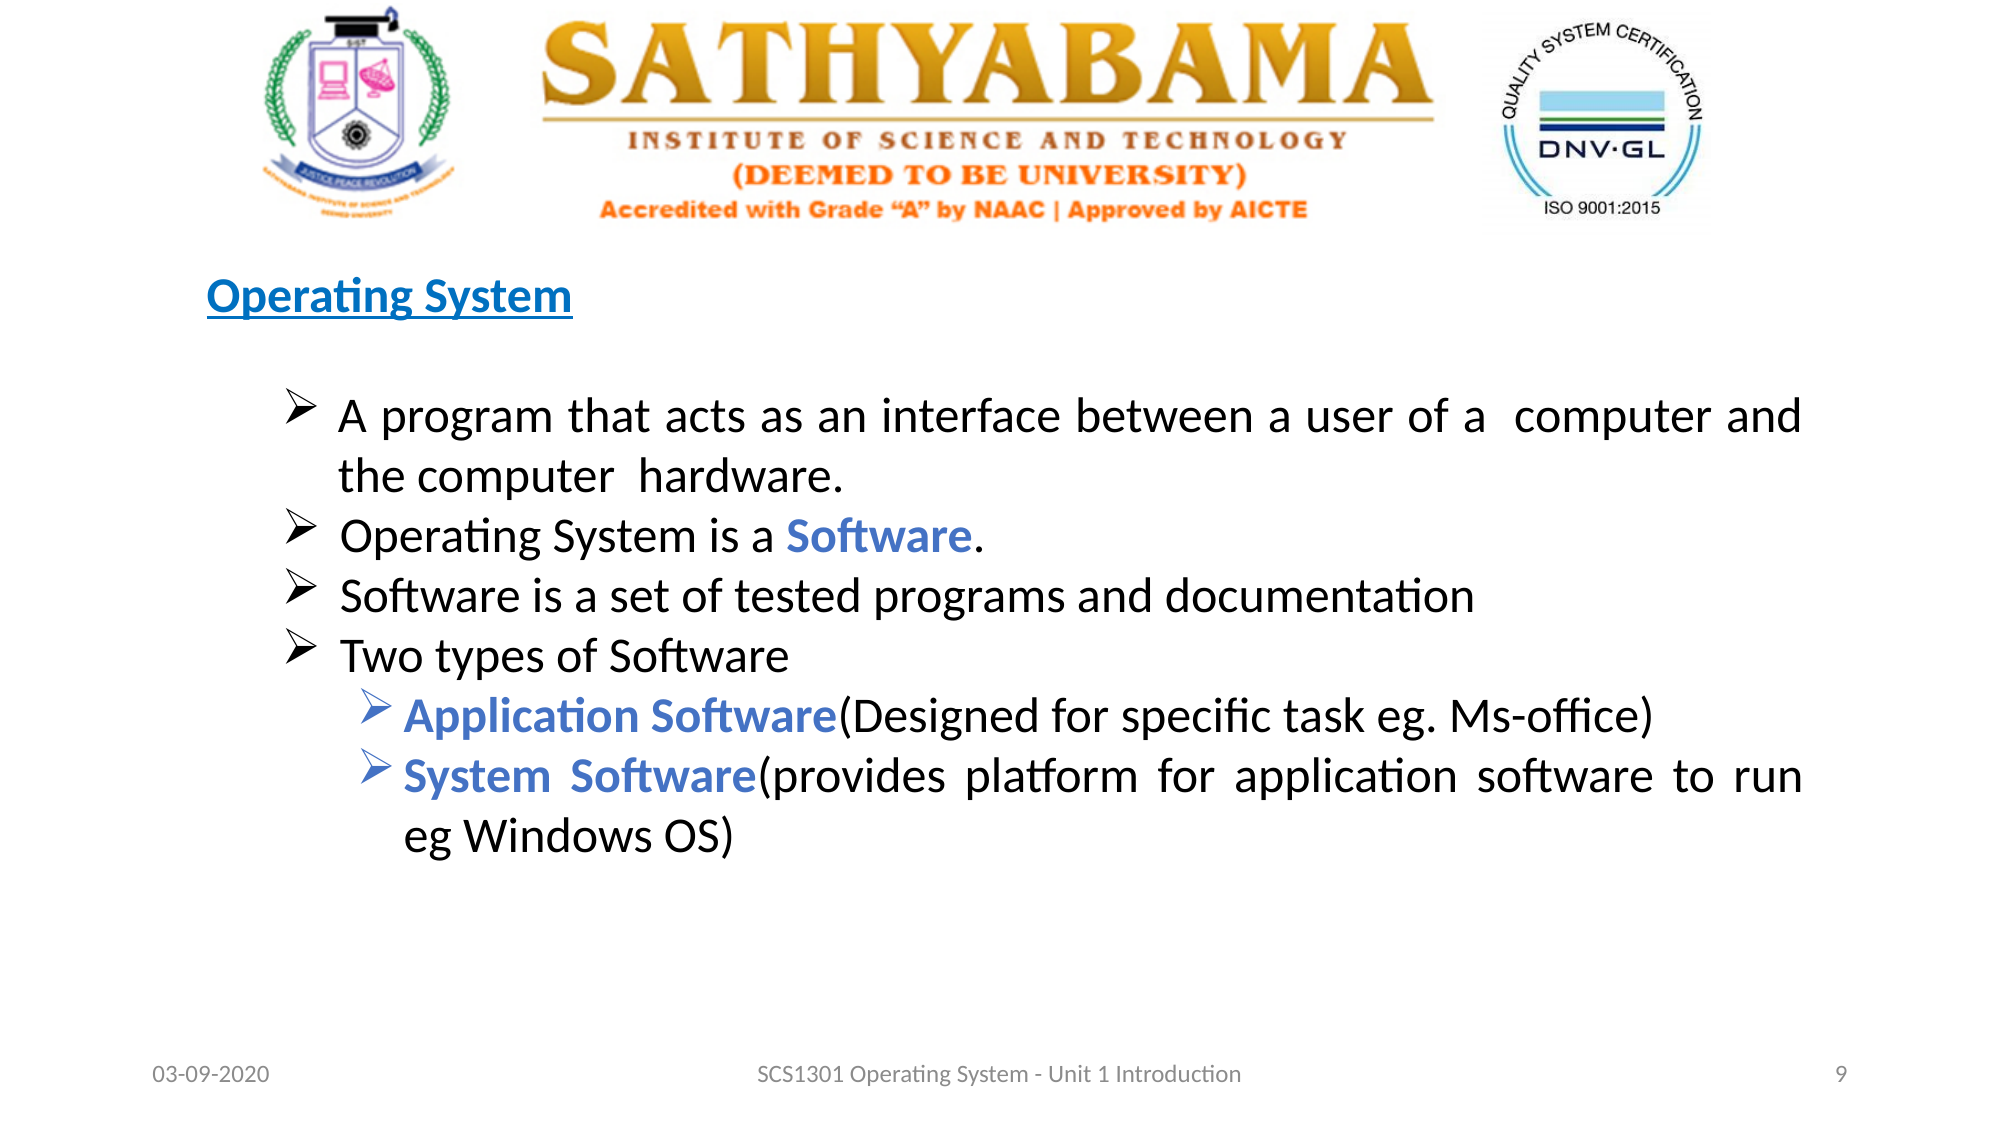

Operating System

A program that acts as an interface between a user of a  computer and the computer  hardware.
 Operating System is a Software.
 Software is a set of tested programs and documentation
 Two types of Software
Application Software(Designed for specific task eg. Ms-office)
System Software(provides platform for application software to run eg Windows OS)

03-09-2020
SCS1301 Operating System - Unit 1 Introduction
9